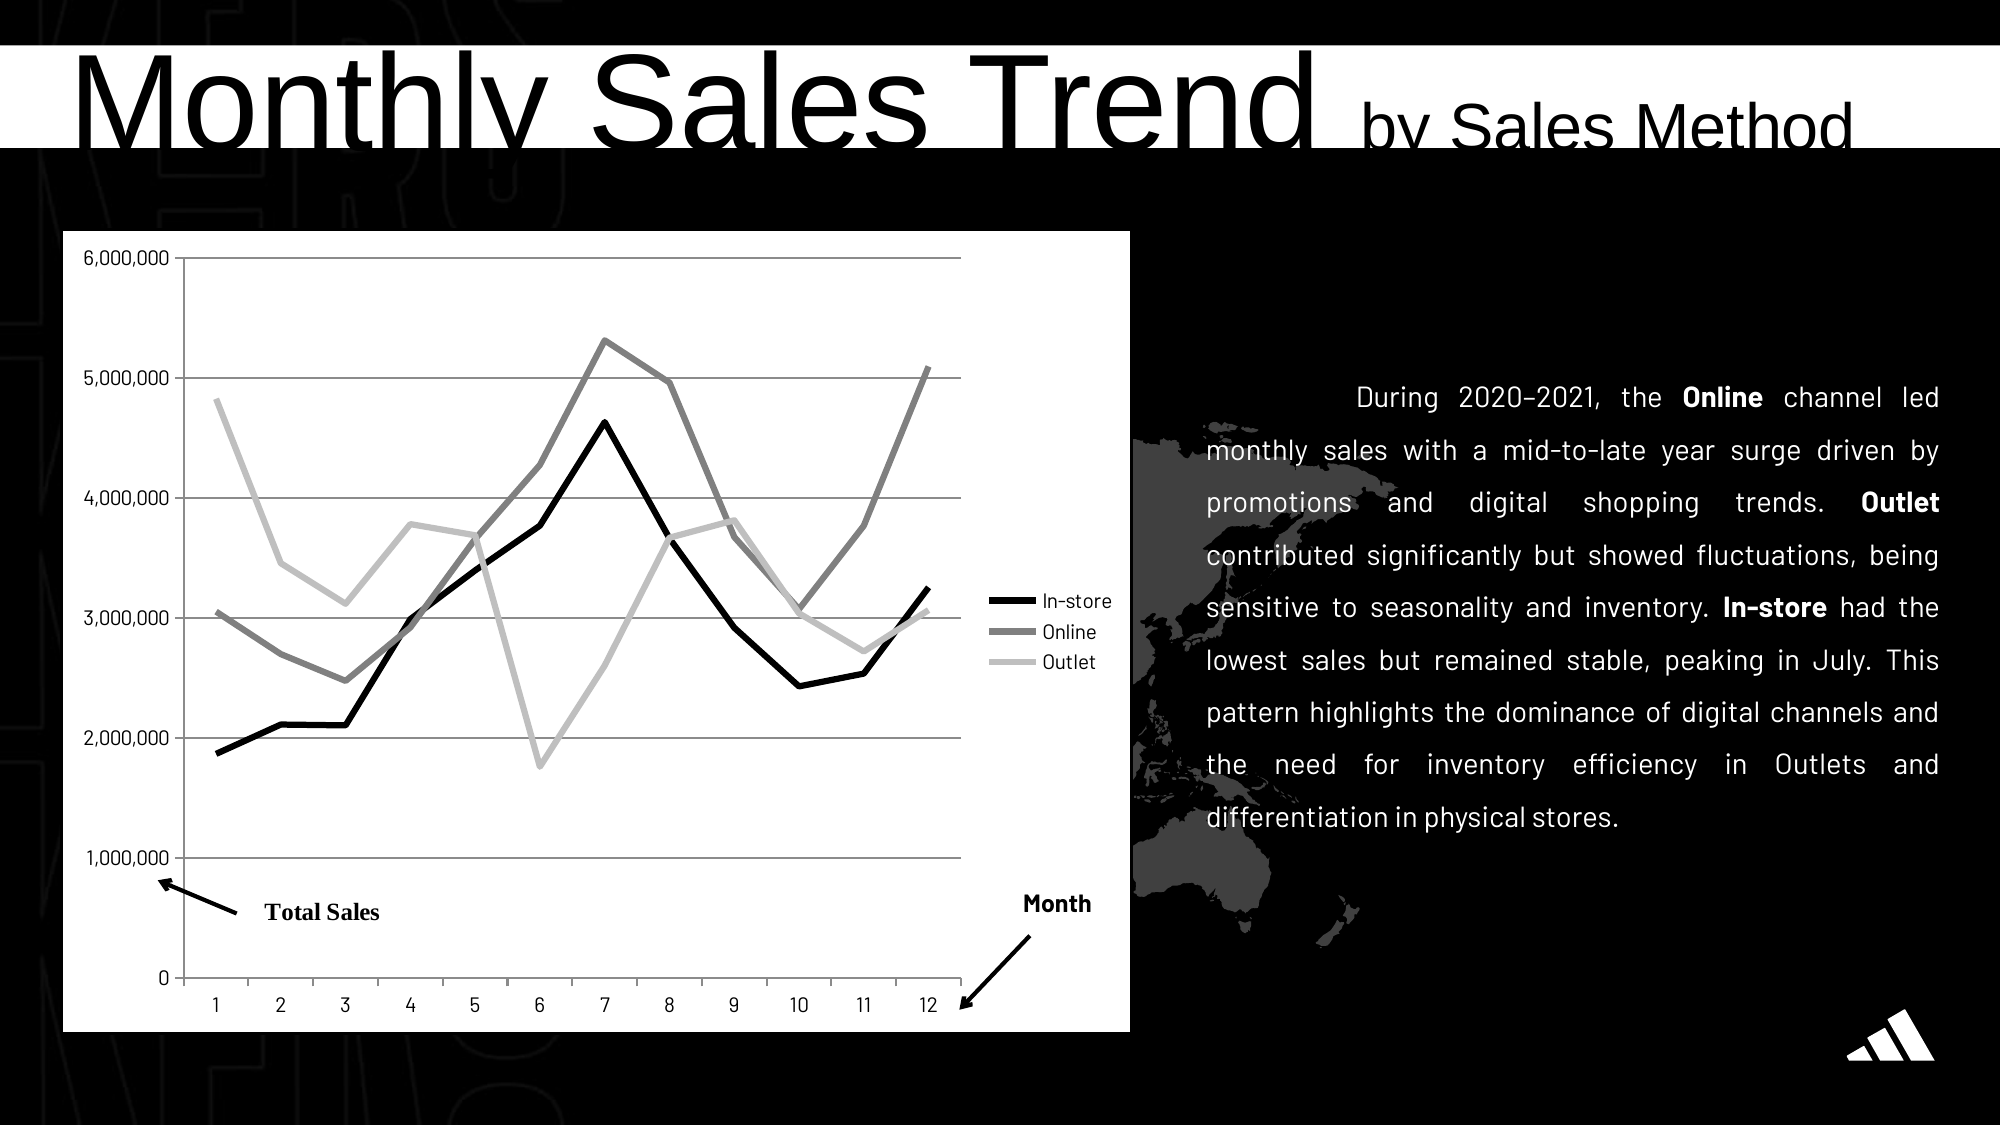

Monthly Sales Trend by Sales Method

### Chart

| Category | In-store | Online | Outlet |
|---|---|---|---|
| 1 | 1865250.0 | 3052183.0 | 4827334.0 |
| 2 | 2110375.0 | 2697713.0 | 3455765.0 |
| 3 | 2103500.0 | 2474328.0 | 3117156.0 |
| 4 | 2988975.0 | 2920440.0 | 3782005.0 |
| 5 | 3395775.0 | 3657434.0 | 3688511.0 |
| 6 | 3769125.0 | 4275477.0 | 1758545.0 |
| 7 | 4633250.0 | 5314502.0 | 2602667.0 |
| 8 | 3662775.0 | 4961959.0 | 3668492.0 |
| 9 | 2917625.0 | 3674149.0 | 3813810.0 |
| 10 | 2428300.0 | 3072472.0 | 3037986.0 |
| 11 | 2535425.0 | 3768526.0 | 2719489.0 |
| 12 | 3254000.0 | 5096474.0 | 3064858.0 |
	During 2020–2021, the Online channel led monthly sales with a mid-to-late year surge driven by promotions and digital shopping trends. Outlet contributed significantly but showed fluctuations, being sensitive to seasonality and inventory. In-store had the lowest sales but remained stable, peaking in July. This pattern highlights the dominance of digital channels and the need for inventory efficiency in Outlets and differentiation in physical stores.

Month